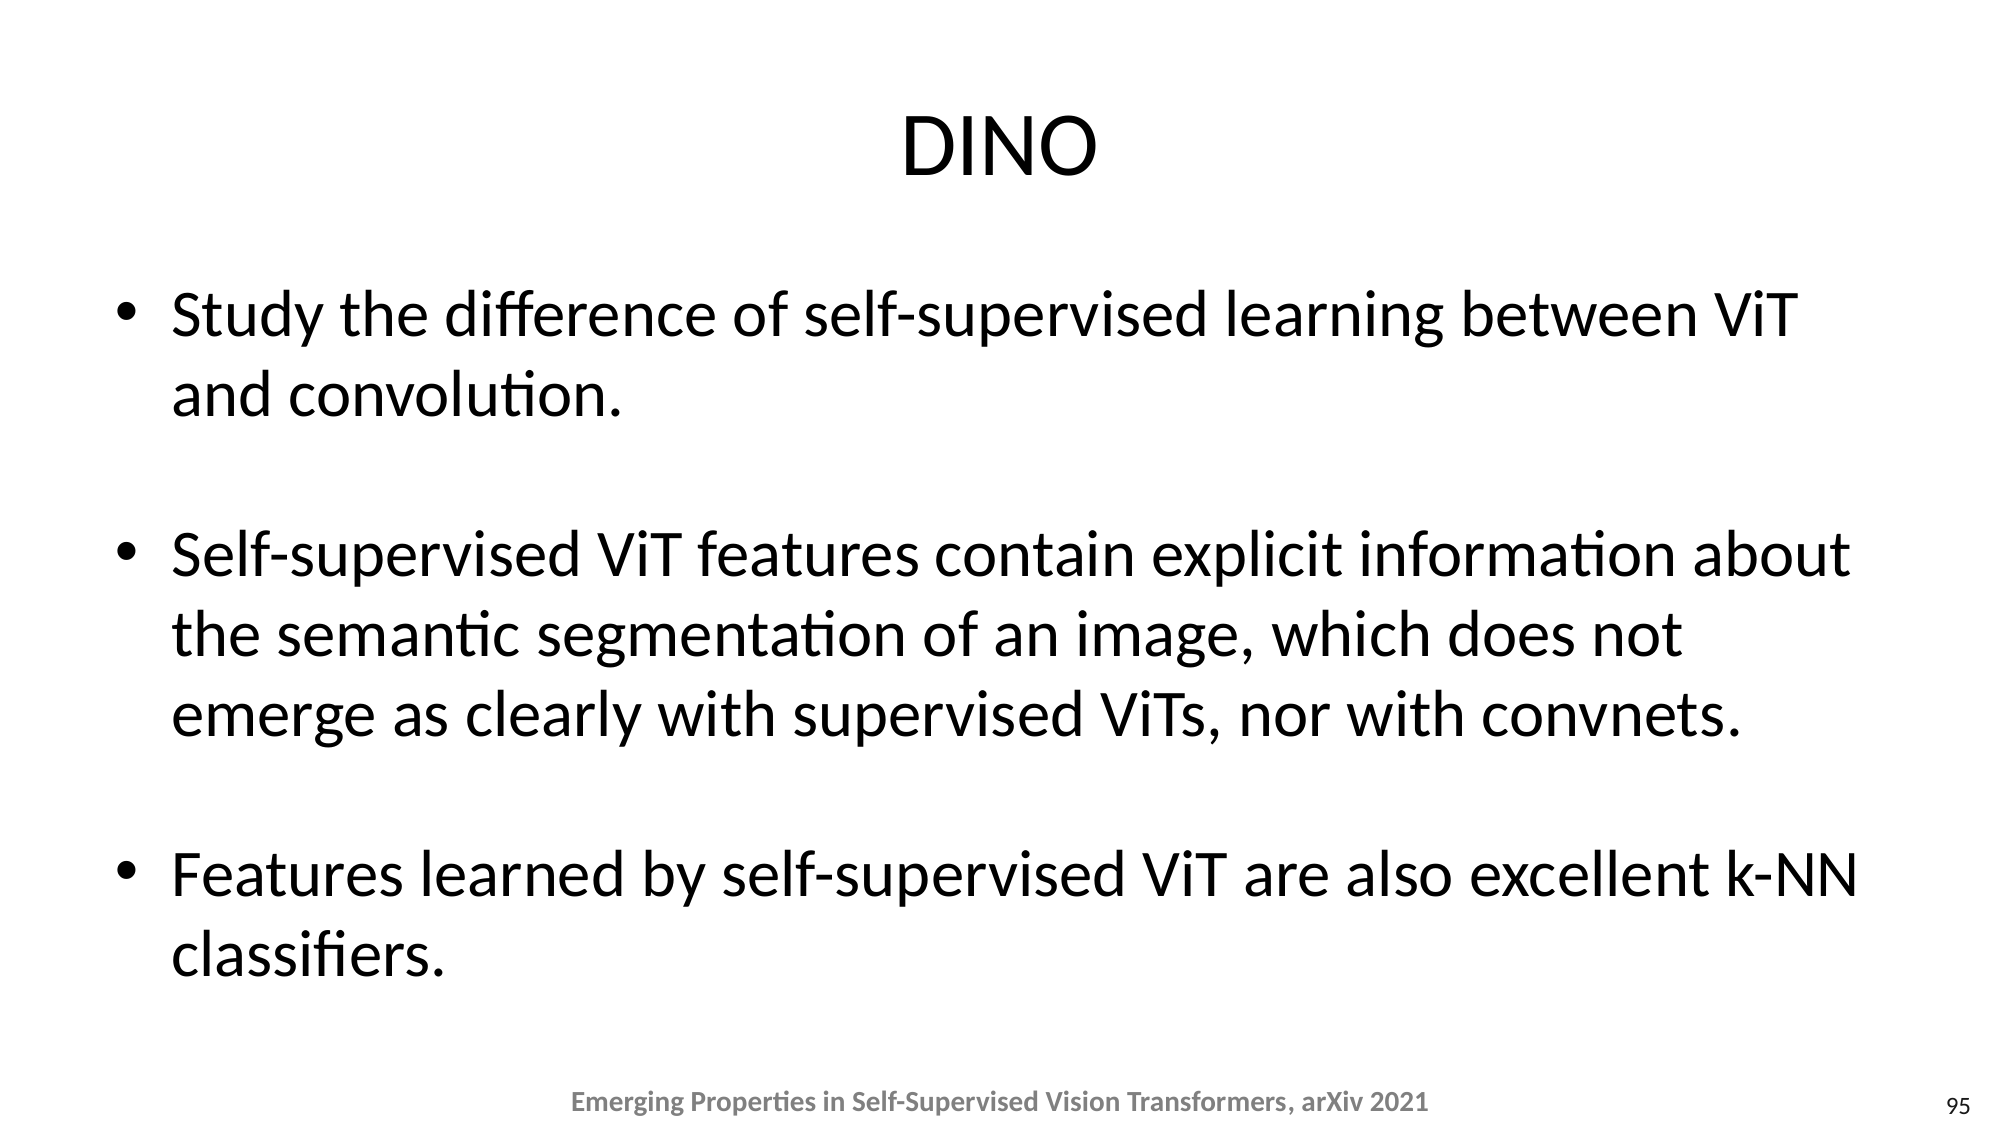

# DINO
Study the difference of self-supervised learning between ViT and convolution.

Self-supervised ViT features contain explicit information about the semantic segmentation of an image, which does not emerge as clearly with supervised ViTs, nor with convnets.

Features learned by self-supervised ViT are also excellent k-NN classiﬁers.
Emerging Properties in Self-Supervised Vision Transformers, arXiv 2021
95